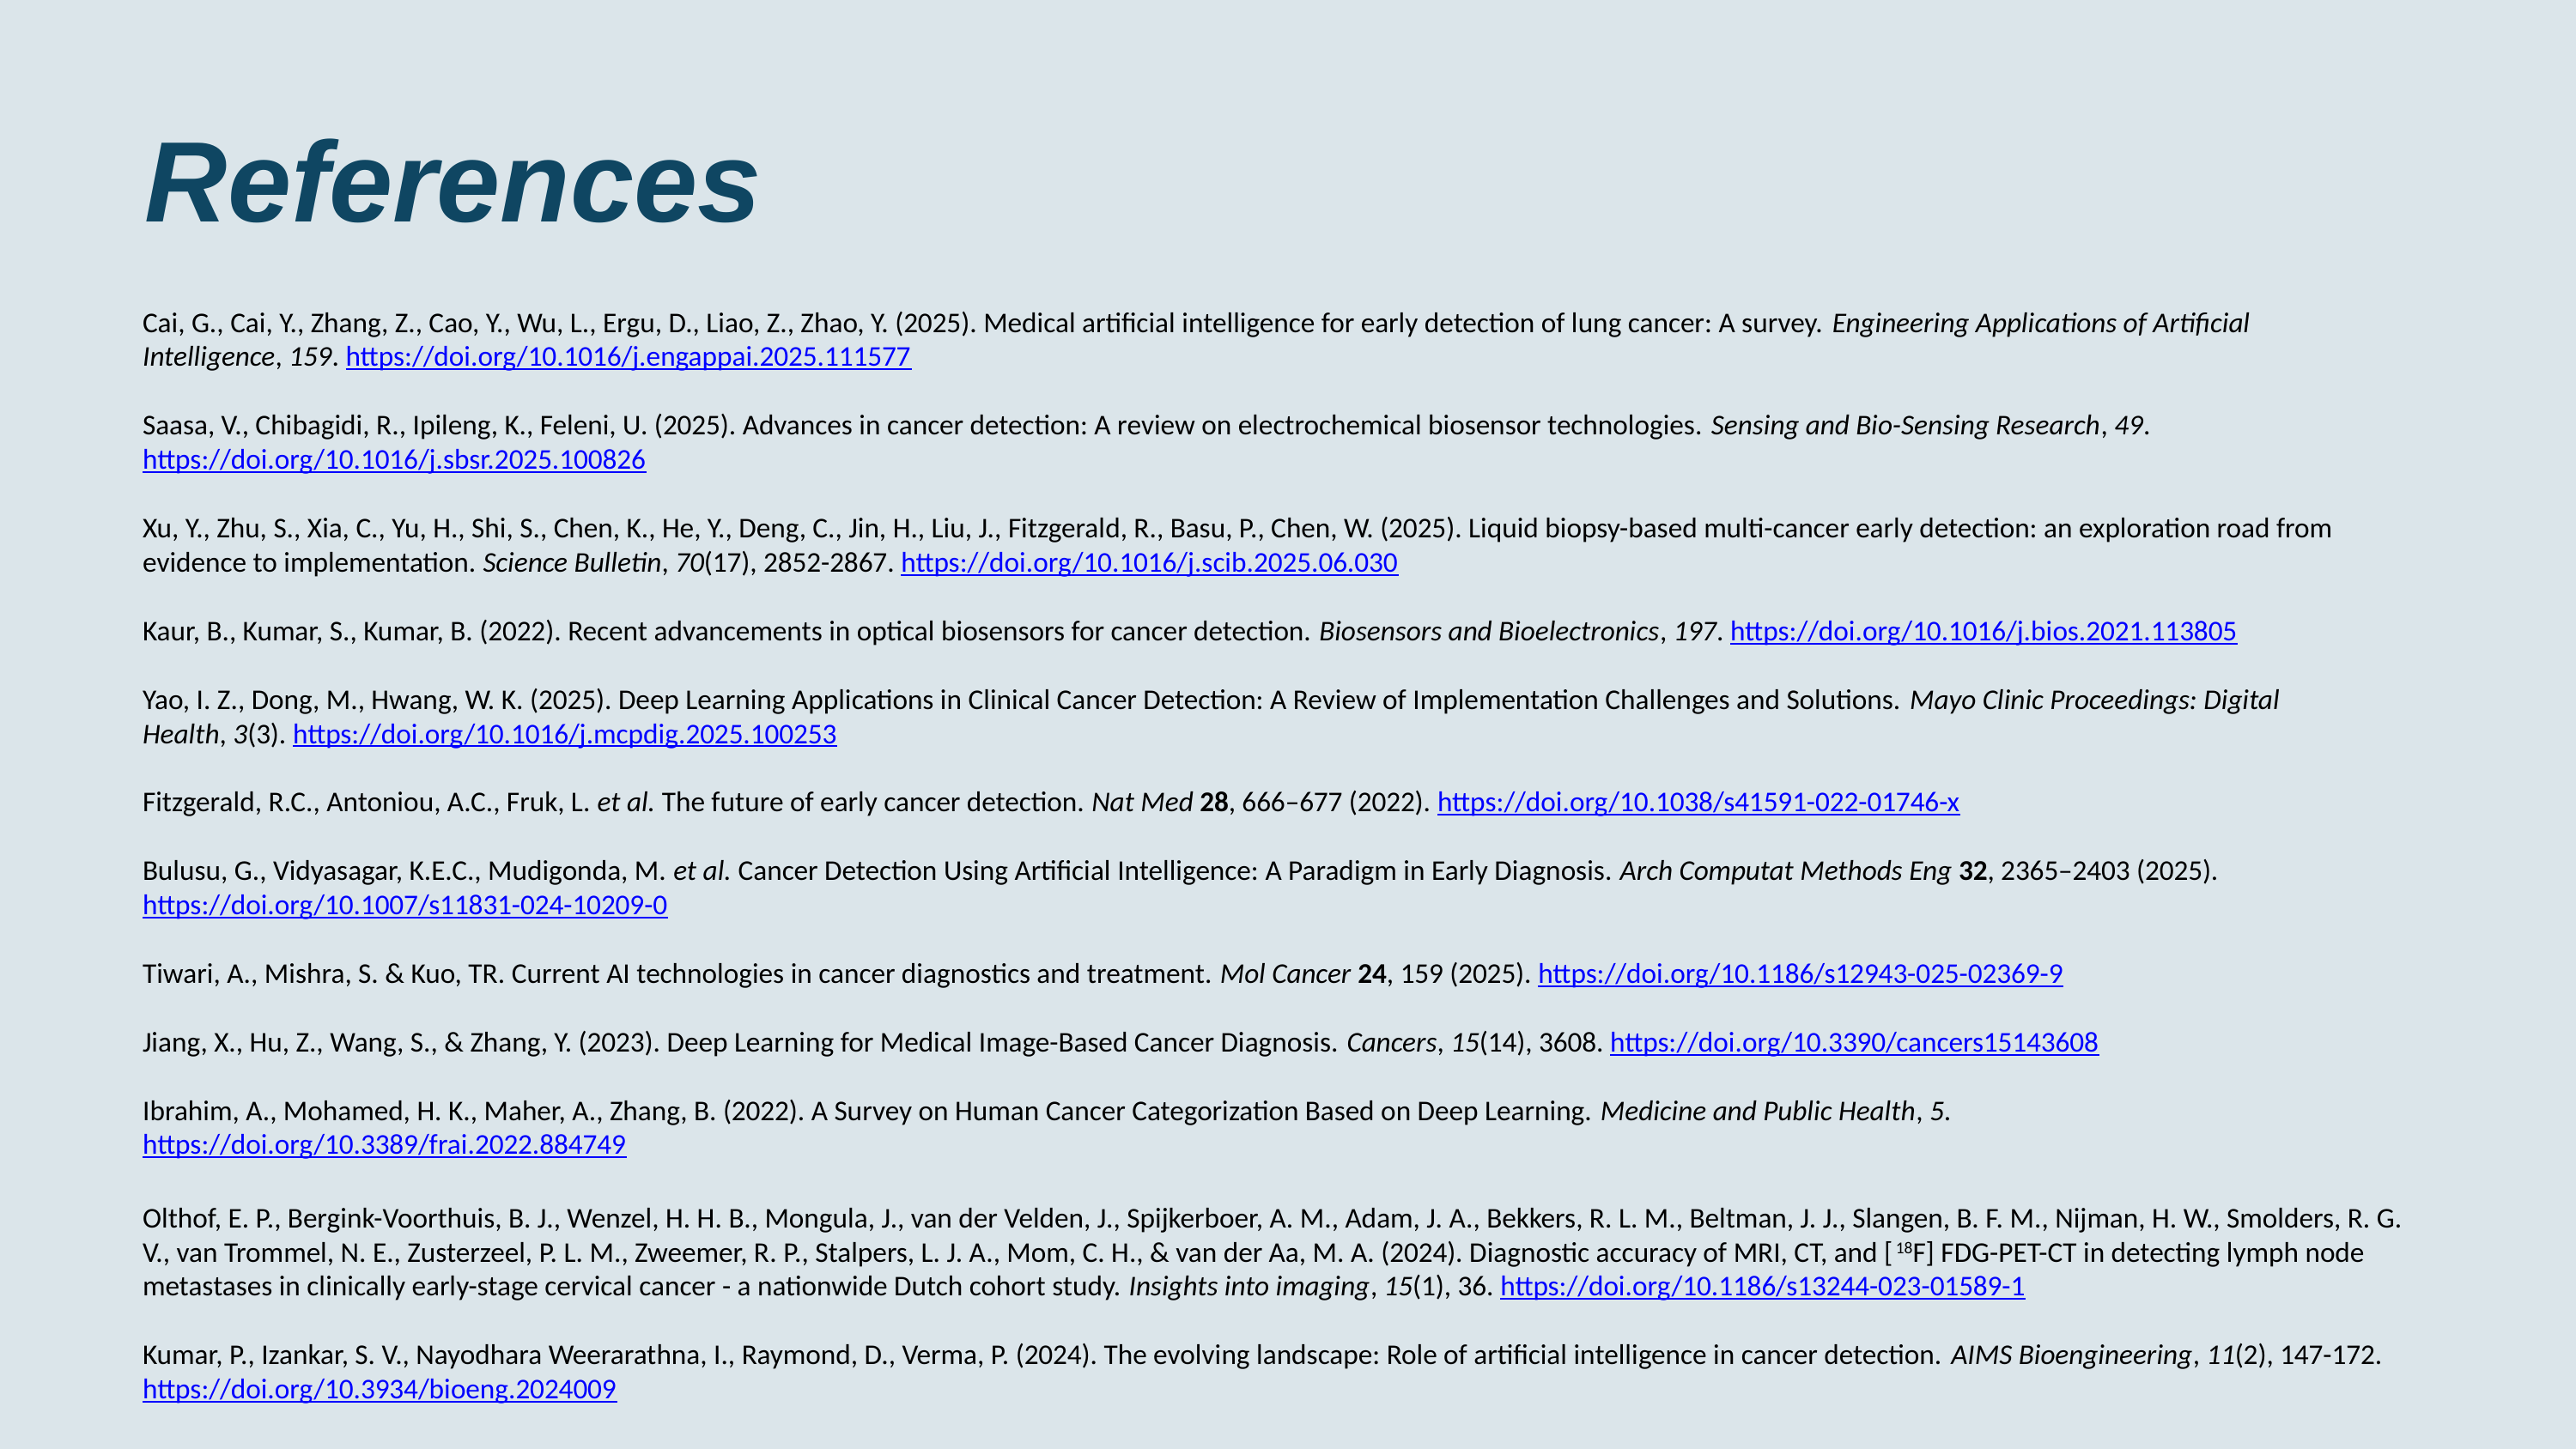

References

Cai, G., Cai, Y., Zhang, Z., Cao, Y., Wu, L., Ergu, D., Liao, Z., Zhao, Y. (2025). Medical artificial intelligence for early detection of lung cancer: A survey. Engineering Applications of Artificial Intelligence, 159. https://doi.org/10.1016/j.engappai.2025.111577

Saasa, V., Chibagidi, R., Ipileng, K., Feleni, U. (2025). Advances in cancer detection: A review on electrochemical biosensor technologies. Sensing and Bio-Sensing Research, 49. https://doi.org/10.1016/j.sbsr.2025.100826

Xu, Y., Zhu, S., Xia, C., Yu, H., Shi, S., Chen, K., He, Y., Deng, C., Jin, H., Liu, J., Fitzgerald, R., Basu, P., Chen, W. (2025). Liquid biopsy-based multi-cancer early detection: an exploration road from evidence to implementation. Science Bulletin, 70(17), 2852-2867. https://doi.org/10.1016/j.scib.2025.06.030

Kaur, B., Kumar, S., Kumar, B. (2022). Recent advancements in optical biosensors for cancer detection. Biosensors and Bioelectronics, 197. https://doi.org/10.1016/j.bios.2021.113805

Yao, I. Z., Dong, M., Hwang, W. K. (2025). Deep Learning Applications in Clinical Cancer Detection: A Review of Implementation Challenges and Solutions. Mayo Clinic Proceedings: Digital Health, 3(3). https://doi.org/10.1016/j.mcpdig.2025.100253

Fitzgerald, R.C., Antoniou, A.C., Fruk, L. et al. The future of early cancer detection. Nat Med 28, 666–677 (2022). https://doi.org/10.1038/s41591-022-01746-x

Bulusu, G., Vidyasagar, K.E.C., Mudigonda, M. et al. Cancer Detection Using Artificial Intelligence: A Paradigm in Early Diagnosis. Arch Computat Methods Eng 32, 2365–2403 (2025). https://doi.org/10.1007/s11831-024-10209-0

Tiwari, A., Mishra, S. & Kuo, TR. Current AI technologies in cancer diagnostics and treatment. Mol Cancer 24, 159 (2025). https://doi.org/10.1186/s12943-025-02369-9

Jiang, X., Hu, Z., Wang, S., & Zhang, Y. (2023). Deep Learning for Medical Image-Based Cancer Diagnosis. Cancers, 15(14), 3608. https://doi.org/10.3390/cancers15143608

Ibrahim, A., Mohamed, H. K., Maher, A., Zhang, B. (2022). A Survey on Human Cancer Categorization Based on Deep Learning. Medicine and Public Health, 5. https://doi.org/10.3389/frai.2022.884749

Olthof, E. P., Bergink-Voorthuis, B. J., Wenzel, H. H. B., Mongula, J., van der Velden, J., Spijkerboer, A. M., Adam, J. A., Bekkers, R. L. M., Beltman, J. J., Slangen, B. F. M., Nijman, H. W., Smolders, R. G. V., van Trommel, N. E., Zusterzeel, P. L. M., Zweemer, R. P., Stalpers, L. J. A., Mom, C. H., & van der Aa, M. A. (2024). Diagnostic accuracy of MRI, CT, and [18F] FDG-PET-CT in detecting lymph node metastases in clinically early-stage cervical cancer - a nationwide Dutch cohort study. Insights into imaging, 15(1), 36. https://doi.org/10.1186/s13244-023-01589-1

Kumar, P., Izankar, S. V., Nayodhara Weerarathna, I., Raymond, D., Verma, P. (2024). The evolving landscape: Role of artificial intelligence in cancer detection. AIMS Bioengineering, 11(2), 147-172. https://doi.org/10.3934/bioeng.2024009